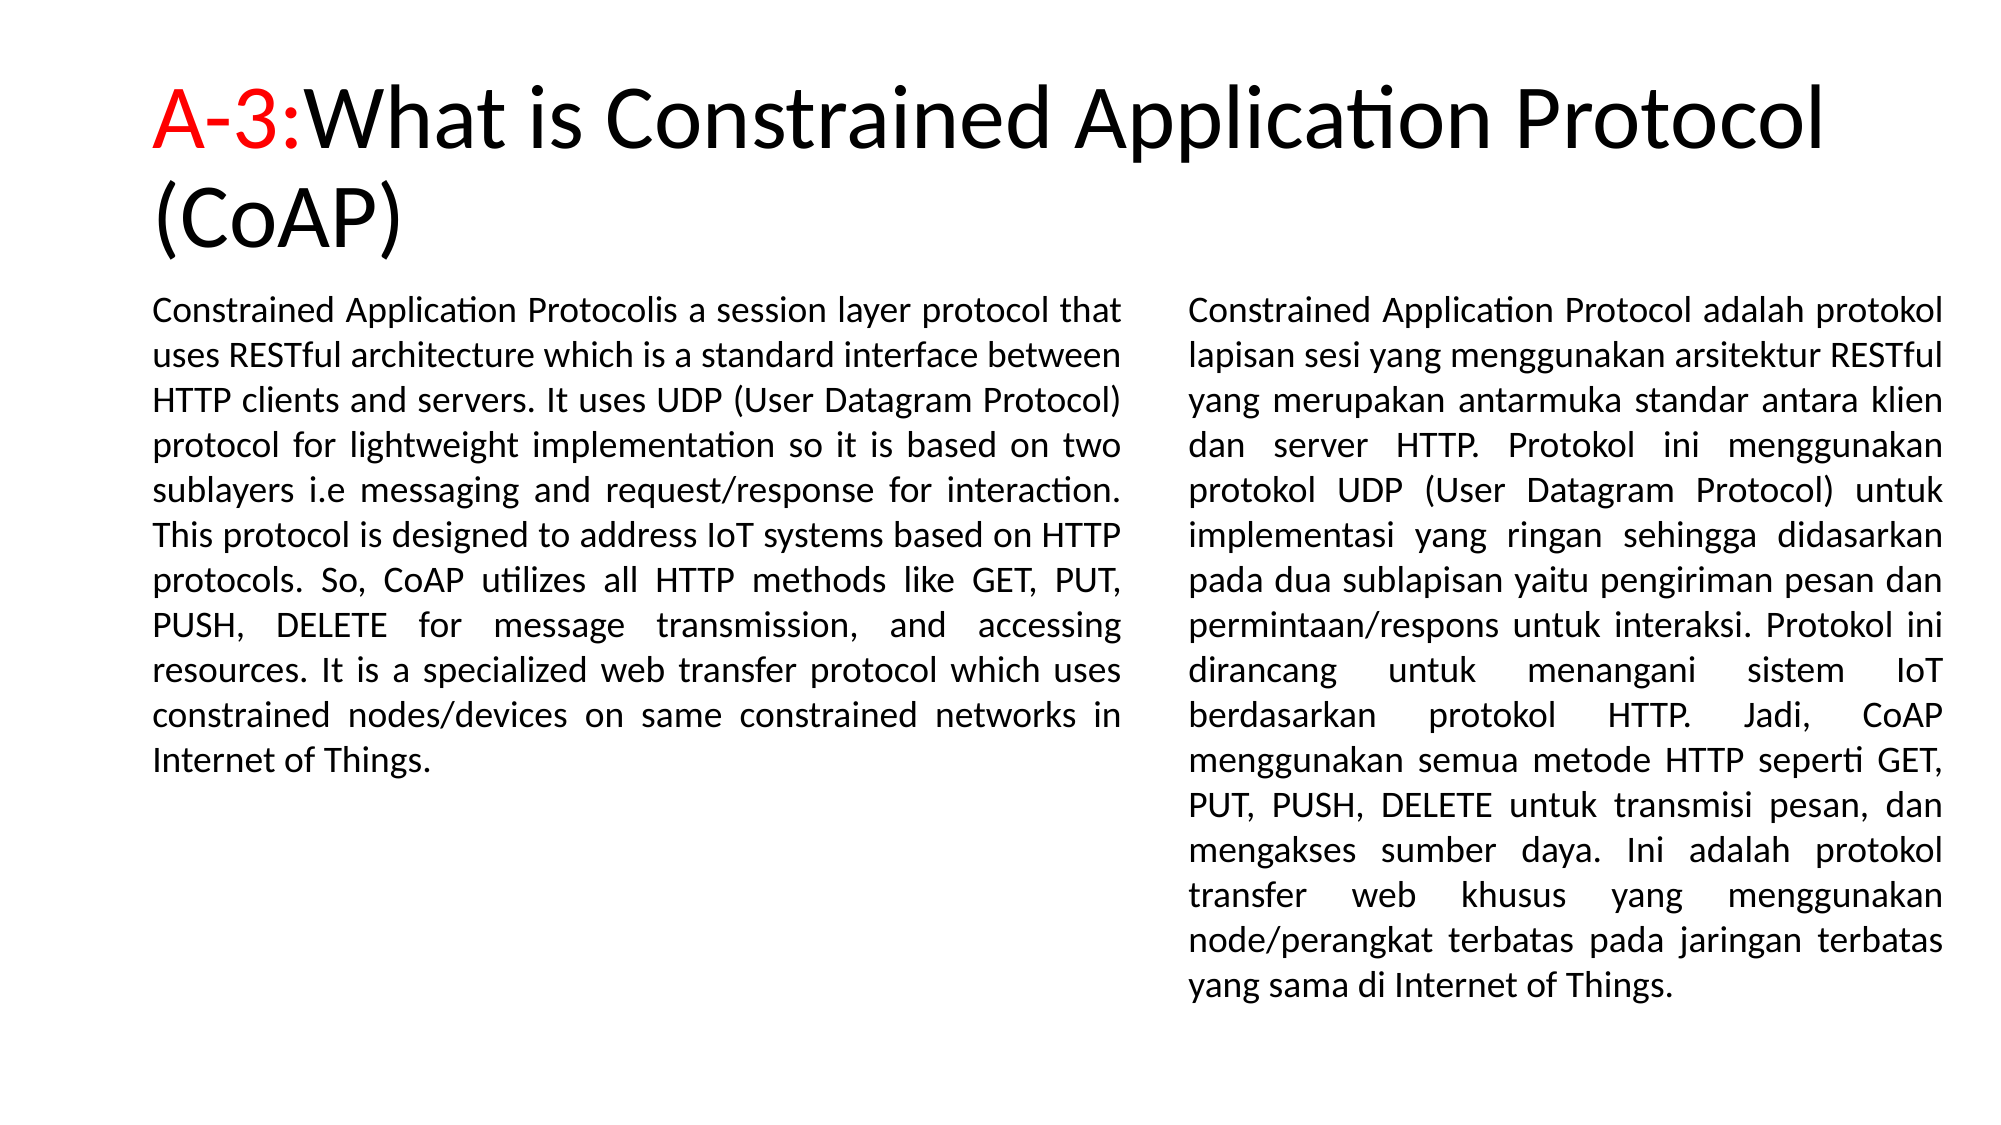

# A-3:What is Constrained Application Protocol (CoAP)
Constrained Application Protocolis a session layer protocol that uses RESTful architecture which is a standard interface between HTTP clients and servers. It uses UDP (User Datagram Protocol) protocol for lightweight implementation so it is based on two sublayers i.e messaging and request/response for interaction. This protocol is designed to address IoT systems based on HTTP protocols. So, CoAP utilizes all HTTP methods like GET, PUT, PUSH, DELETE for message transmission, and accessing resources. It is a specialized web transfer protocol which uses constrained nodes/devices on same constrained networks in Internet of Things.
Constrained Application Protocol adalah protokol lapisan sesi yang menggunakan arsitektur RESTful yang merupakan antarmuka standar antara klien dan server HTTP. Protokol ini menggunakan protokol UDP (User Datagram Protocol) untuk implementasi yang ringan sehingga didasarkan pada dua sublapisan yaitu pengiriman pesan dan permintaan/respons untuk interaksi. Protokol ini dirancang untuk menangani sistem IoT berdasarkan protokol HTTP. Jadi, CoAP menggunakan semua metode HTTP seperti GET, PUT, PUSH, DELETE untuk transmisi pesan, dan mengakses sumber daya. Ini adalah protokol transfer web khusus yang menggunakan node/perangkat terbatas pada jaringan terbatas yang sama di Internet of Things.